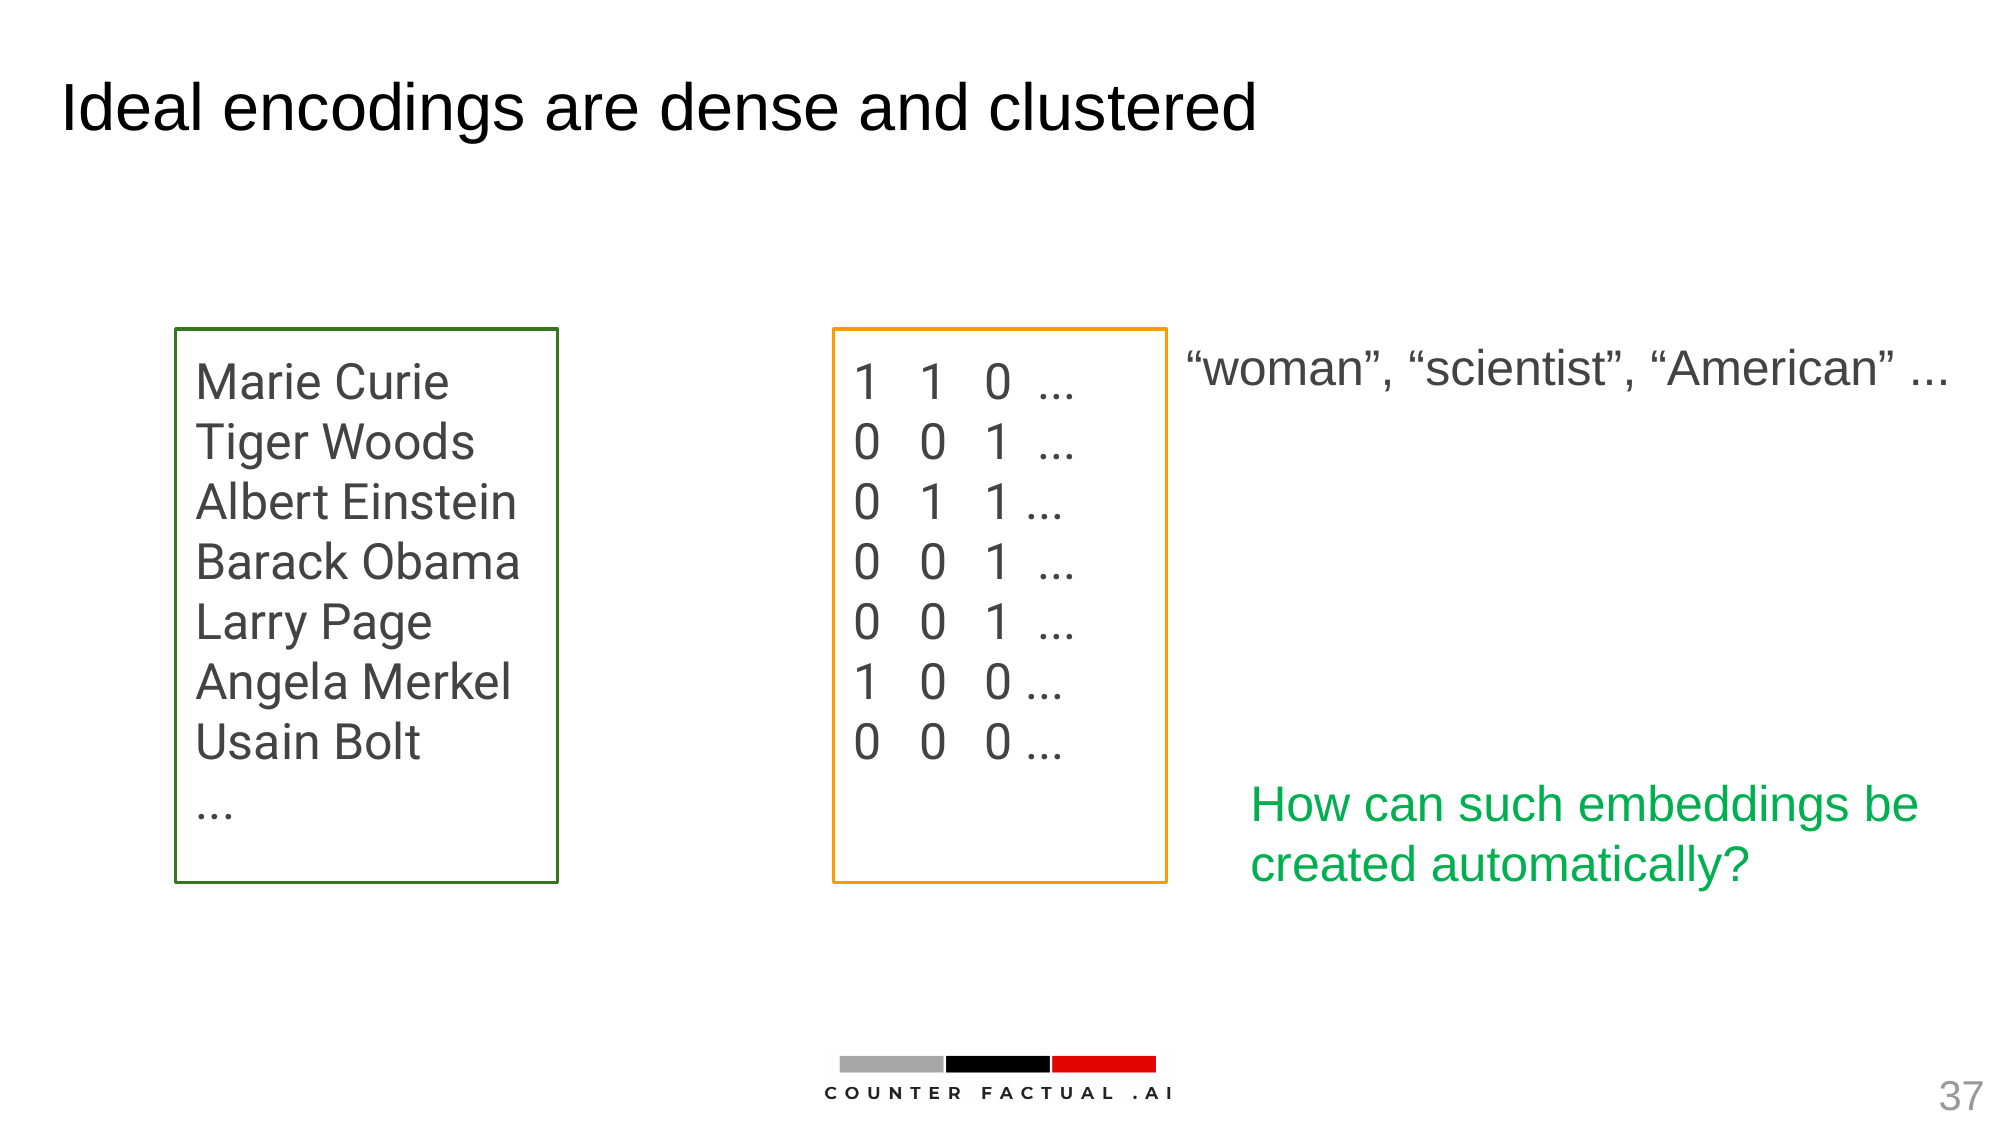

# Ideal encodings are dense and clustered
Marie Curie
Tiger Woods
Albert Einstein
Barack Obama
Larry Page
Angela Merkel
Usain Bolt
...

1   1   0  ...
0   0   1  ...
0   1   1 ...
0   0   1  ...
0   0   1  ...
1   0   0 ...
0   0   0 ...

“woman”, “scientist”, “American” ...
How can such embeddings be created automatically?
37